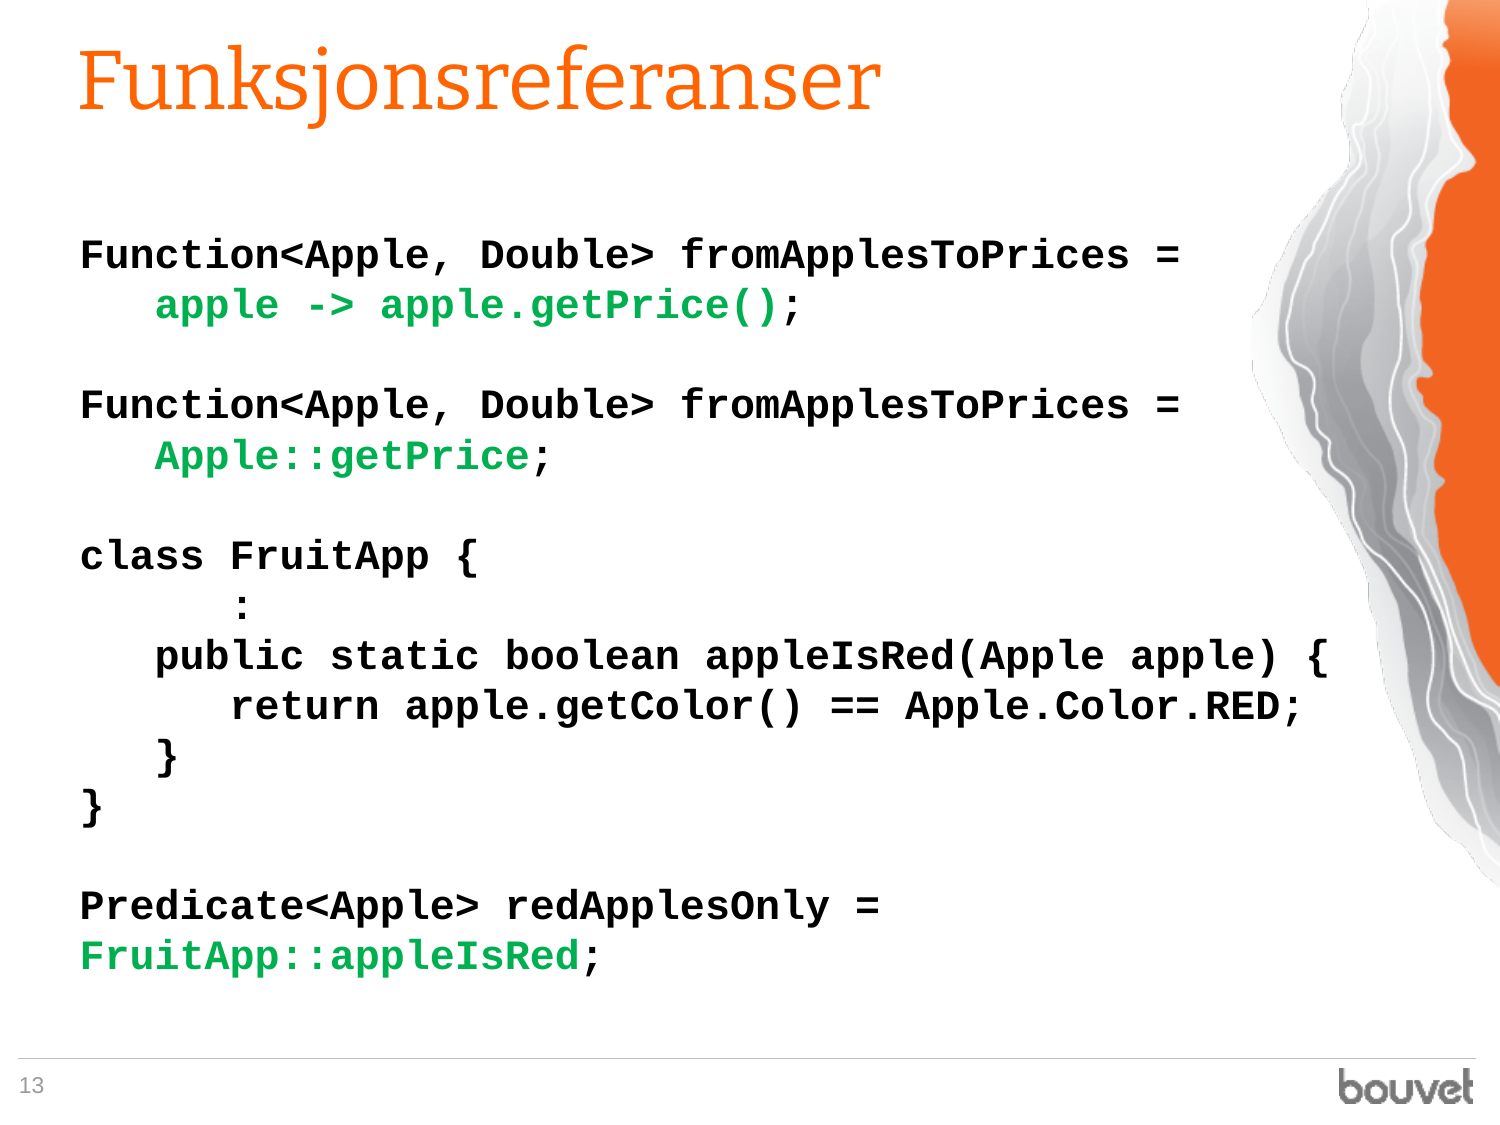

# Funksjonsreferanser
Function<Apple, Double> fromApplesToPrices =
   apple -> apple.getPrice();

Function<Apple, Double> fromApplesToPrices =
   Apple::getPrice;

class FruitApp {
      :
   public static boolean appleIsRed(Apple apple) {
      return apple.getColor() == Apple.Color.RED;
   }
}

Predicate<Apple> redApplesOnly =	FruitApp::appleIsRed;
13